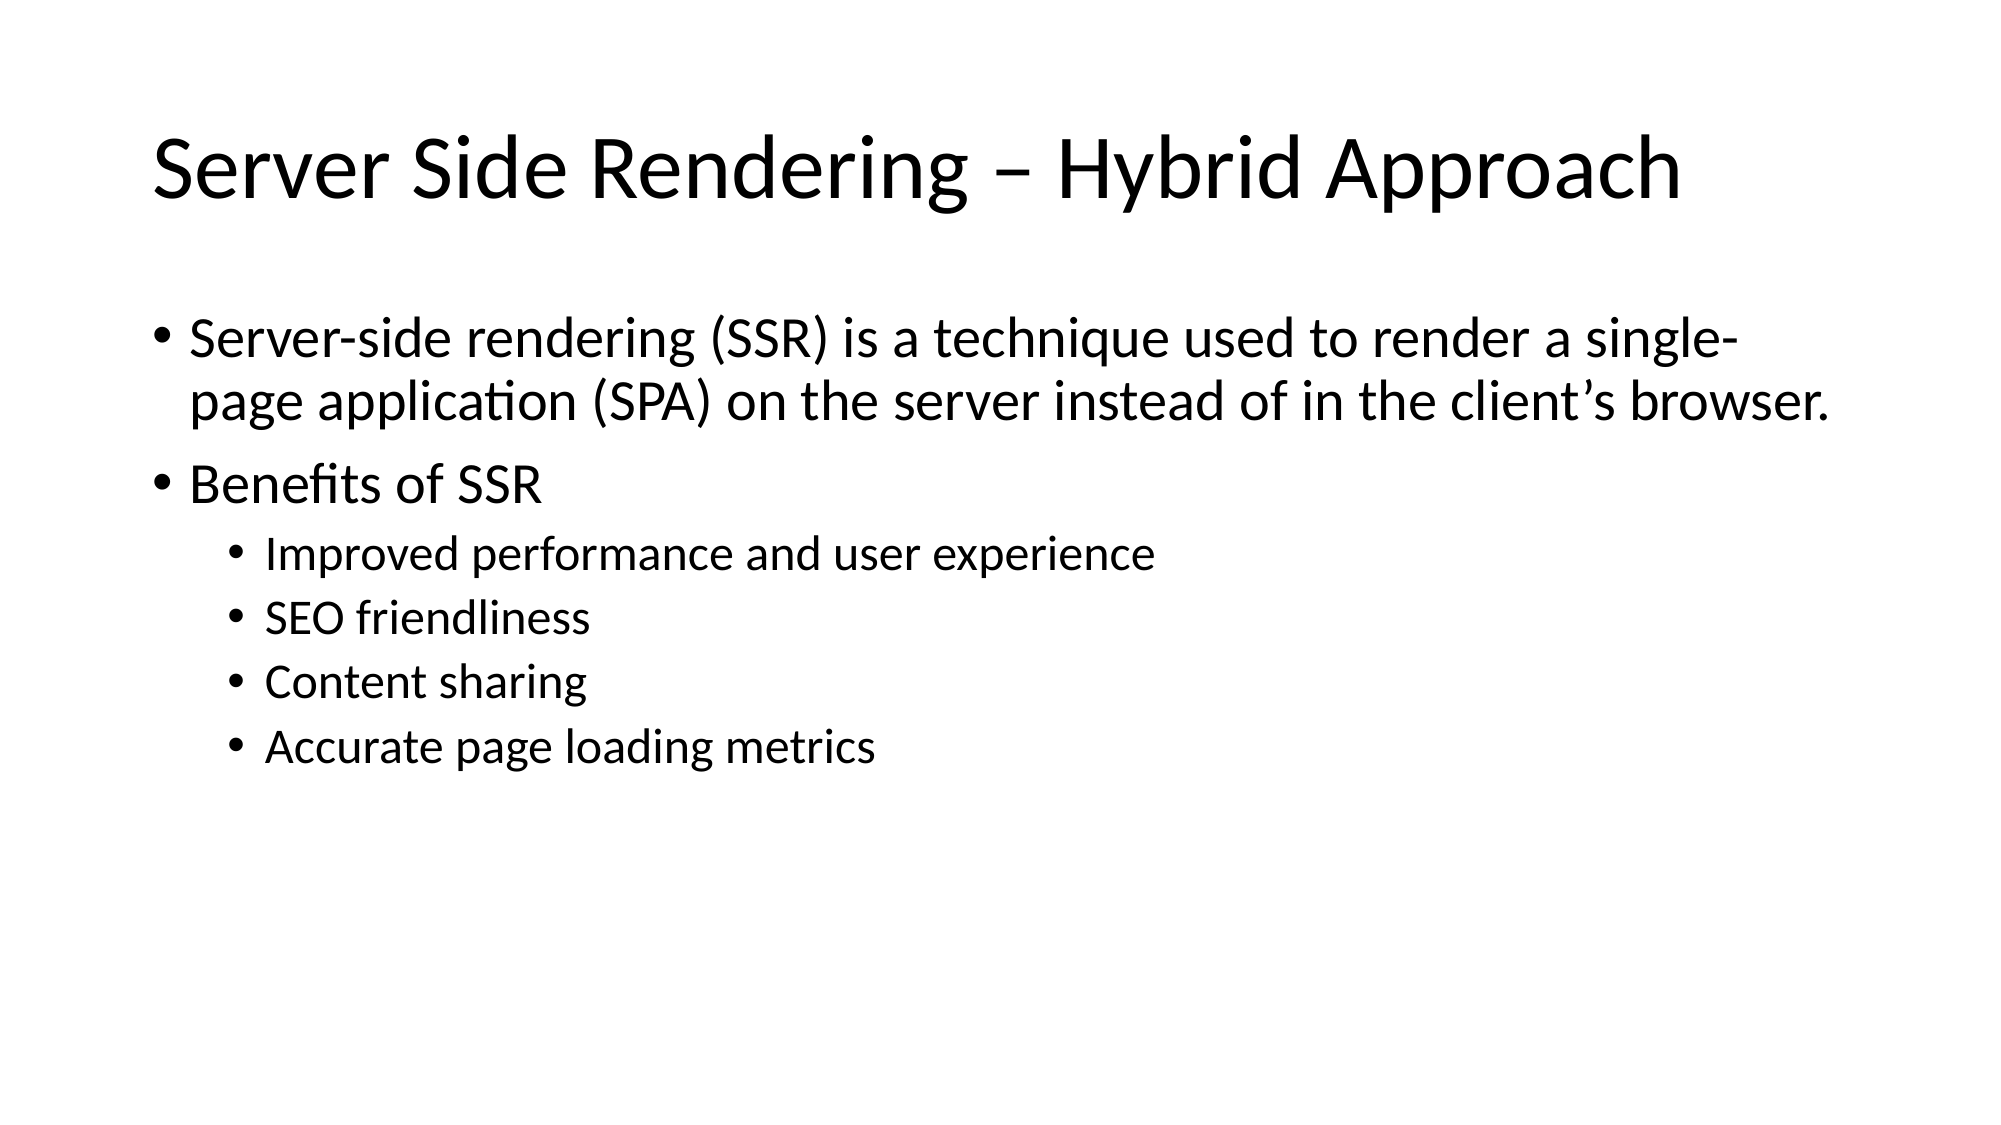

# Server Side Rendering – Hybrid Approach
Server-side rendering (SSR) is a technique used to render a single-page application (SPA) on the server instead of in the client’s browser.
Benefits of SSR
Improved performance and user experience
SEO friendliness
Content sharing
Accurate page loading metrics